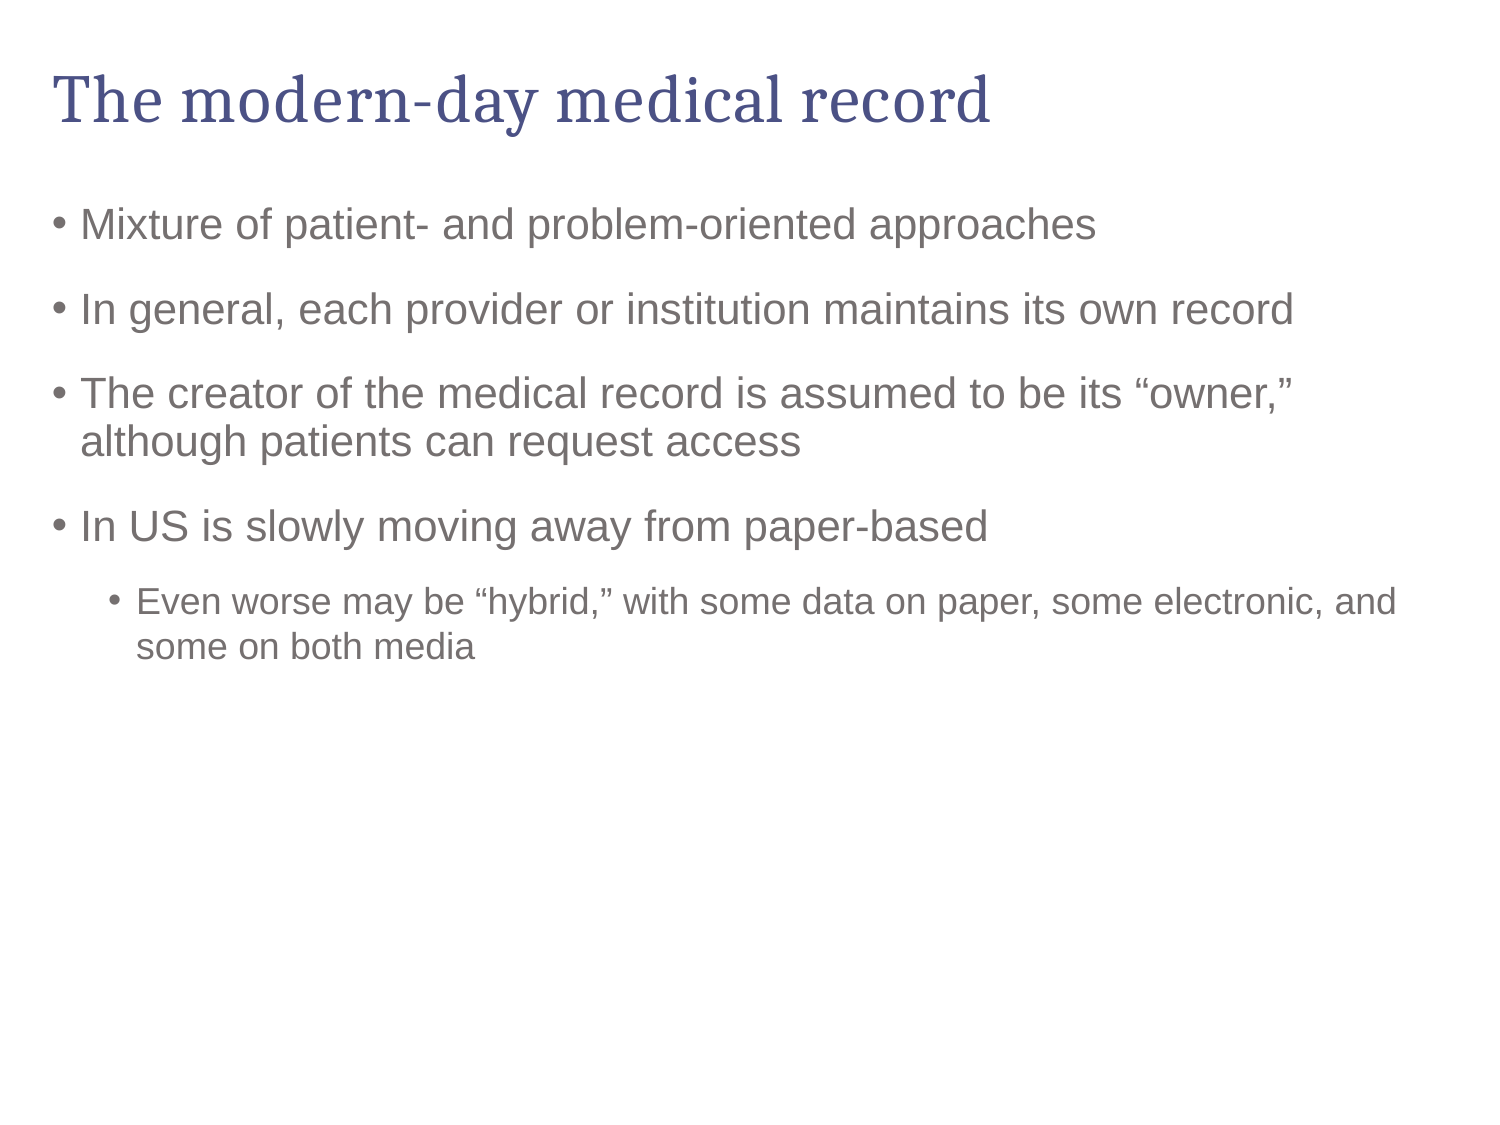

# The modern-day medical record
Mixture of patient- and problem-oriented approaches
In general, each provider or institution maintains its own record
The creator of the medical record is assumed to be its “owner,” although patients can request access
In US is slowly moving away from paper-based
Even worse may be “hybrid,” with some data on paper, some electronic, and some on both media